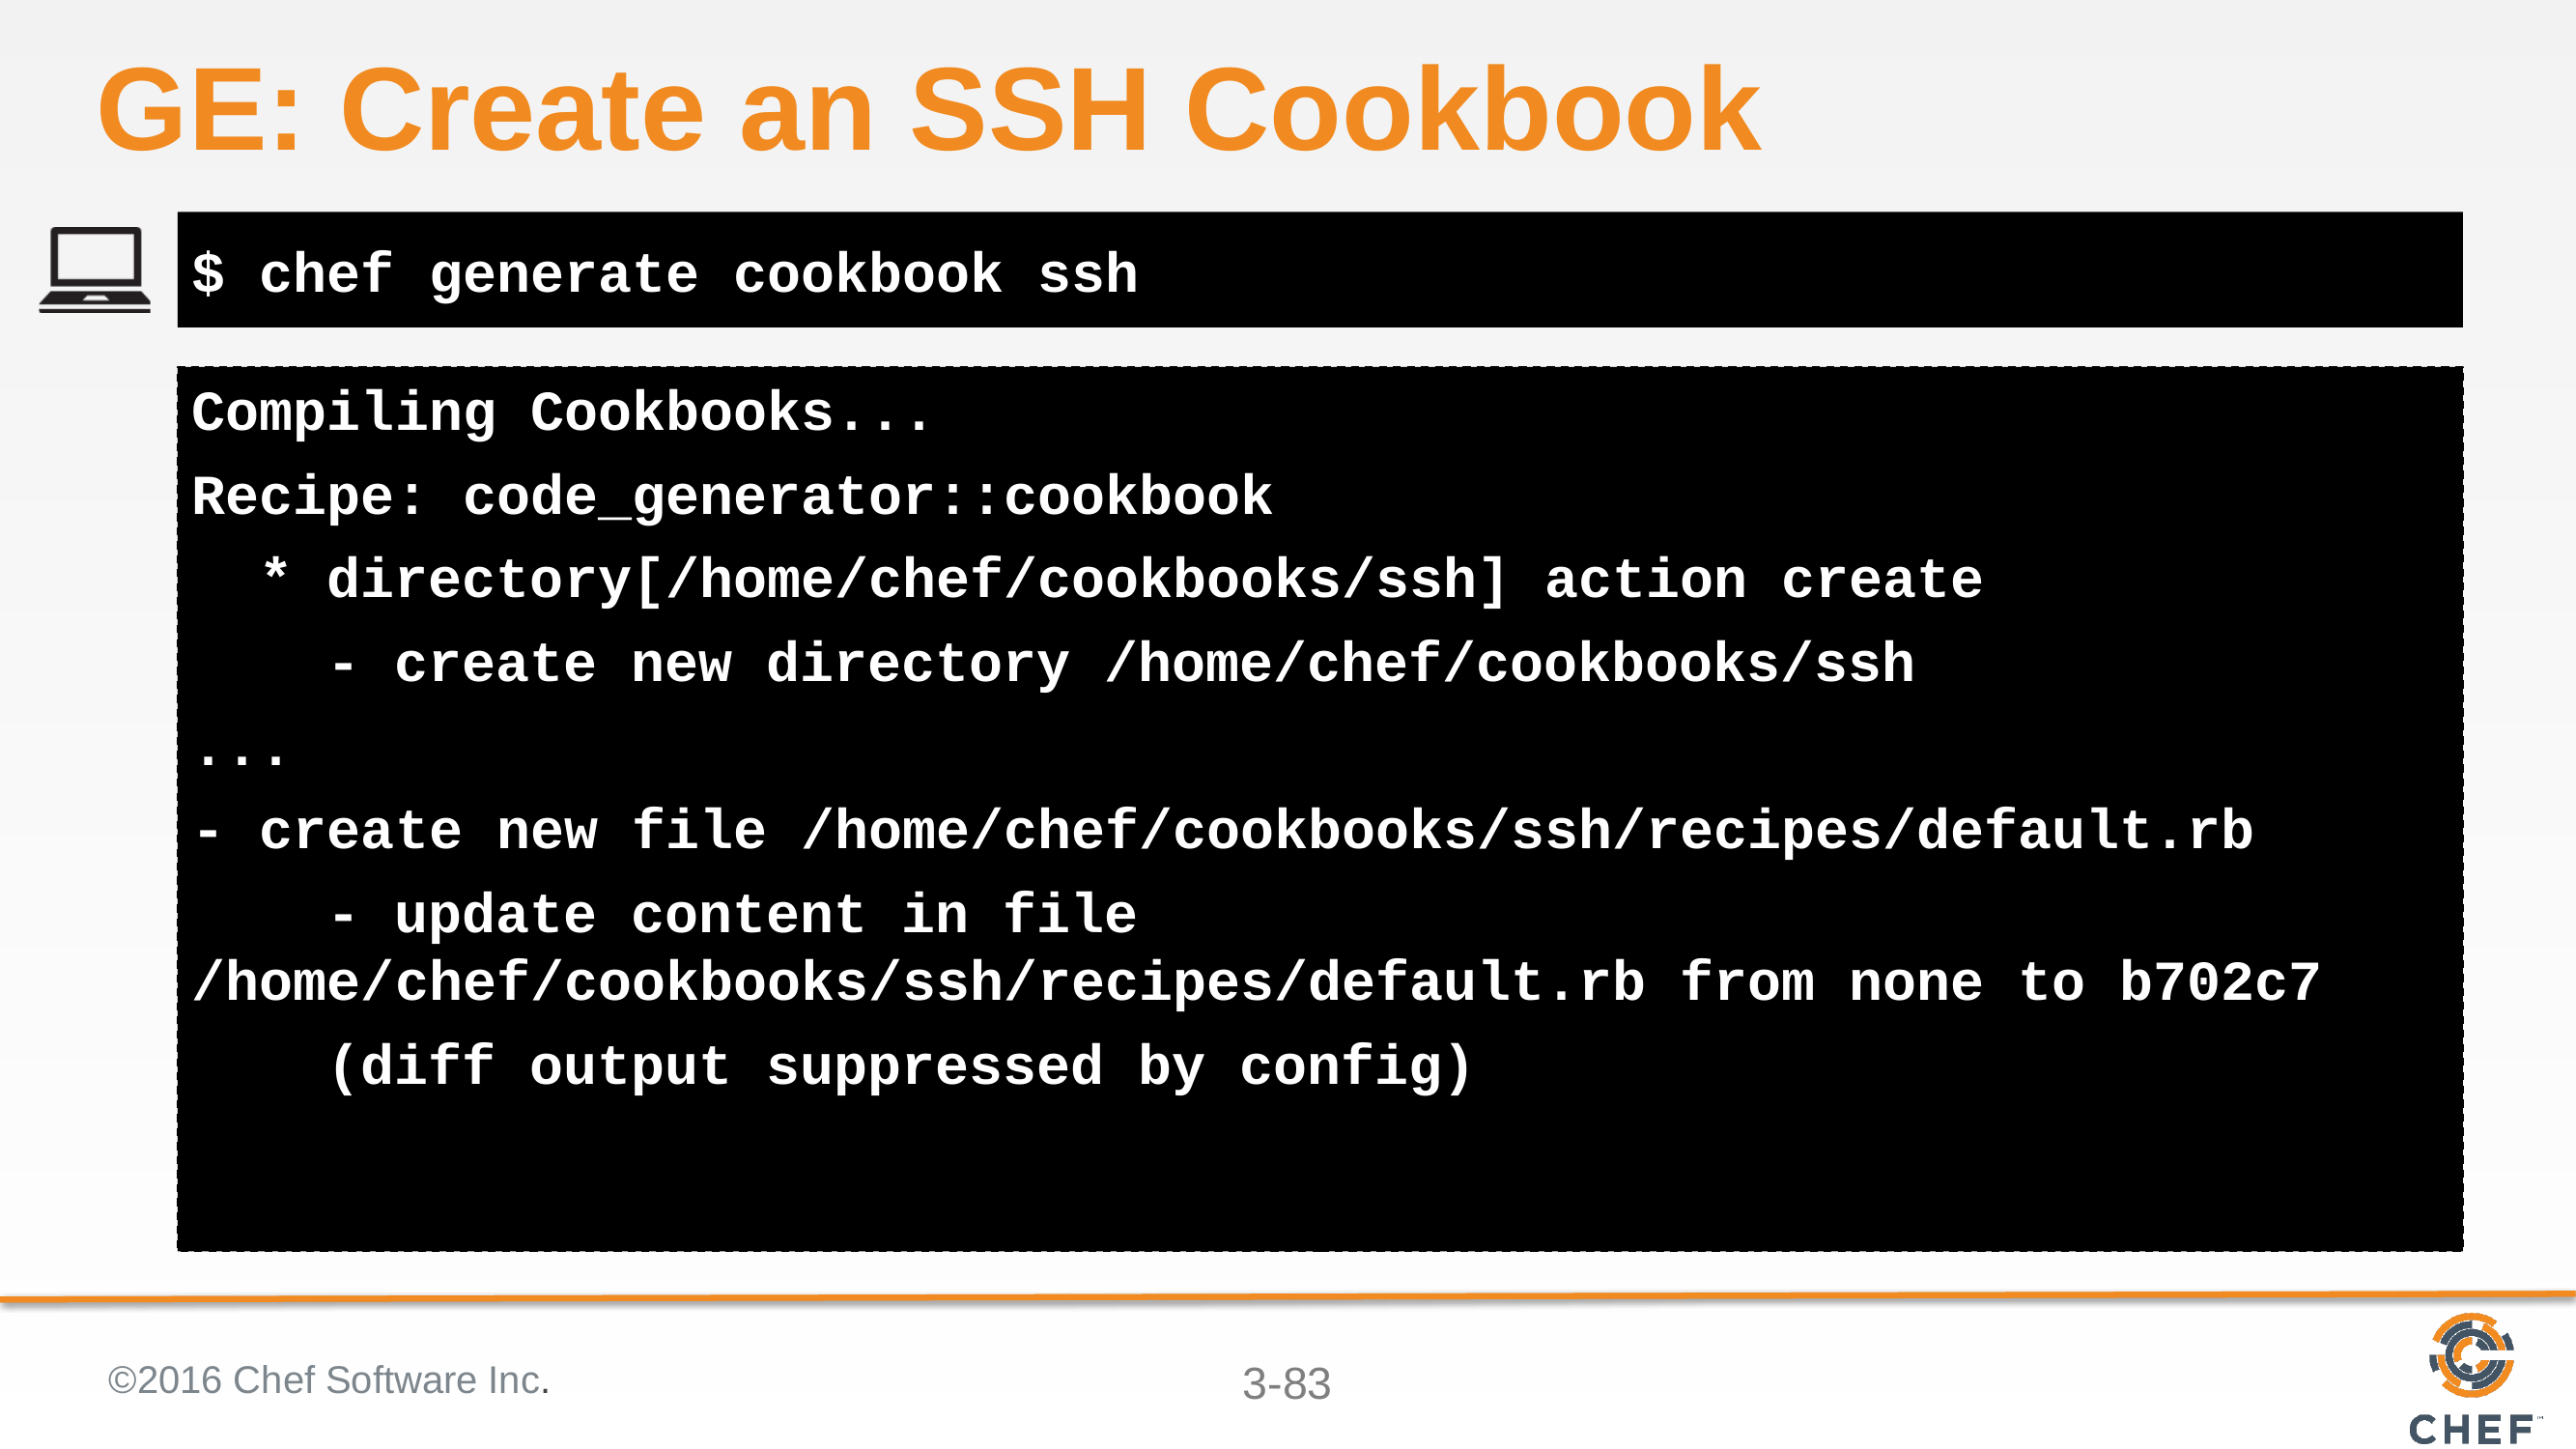

# GE: Create an SSH Cookbook
$ chef generate cookbook ssh
Compiling Cookbooks...
Recipe: code_generator::cookbook
  * directory[/home/chef/cookbooks/ssh] action create
    - create new directory /home/chef/cookbooks/ssh
...
- create new file /home/chef/cookbooks/ssh/recipes/default.rb
    - update content in file /home/chef/cookbooks/ssh/recipes/default.rb from none to b702c7
    (diff output suppressed by config)